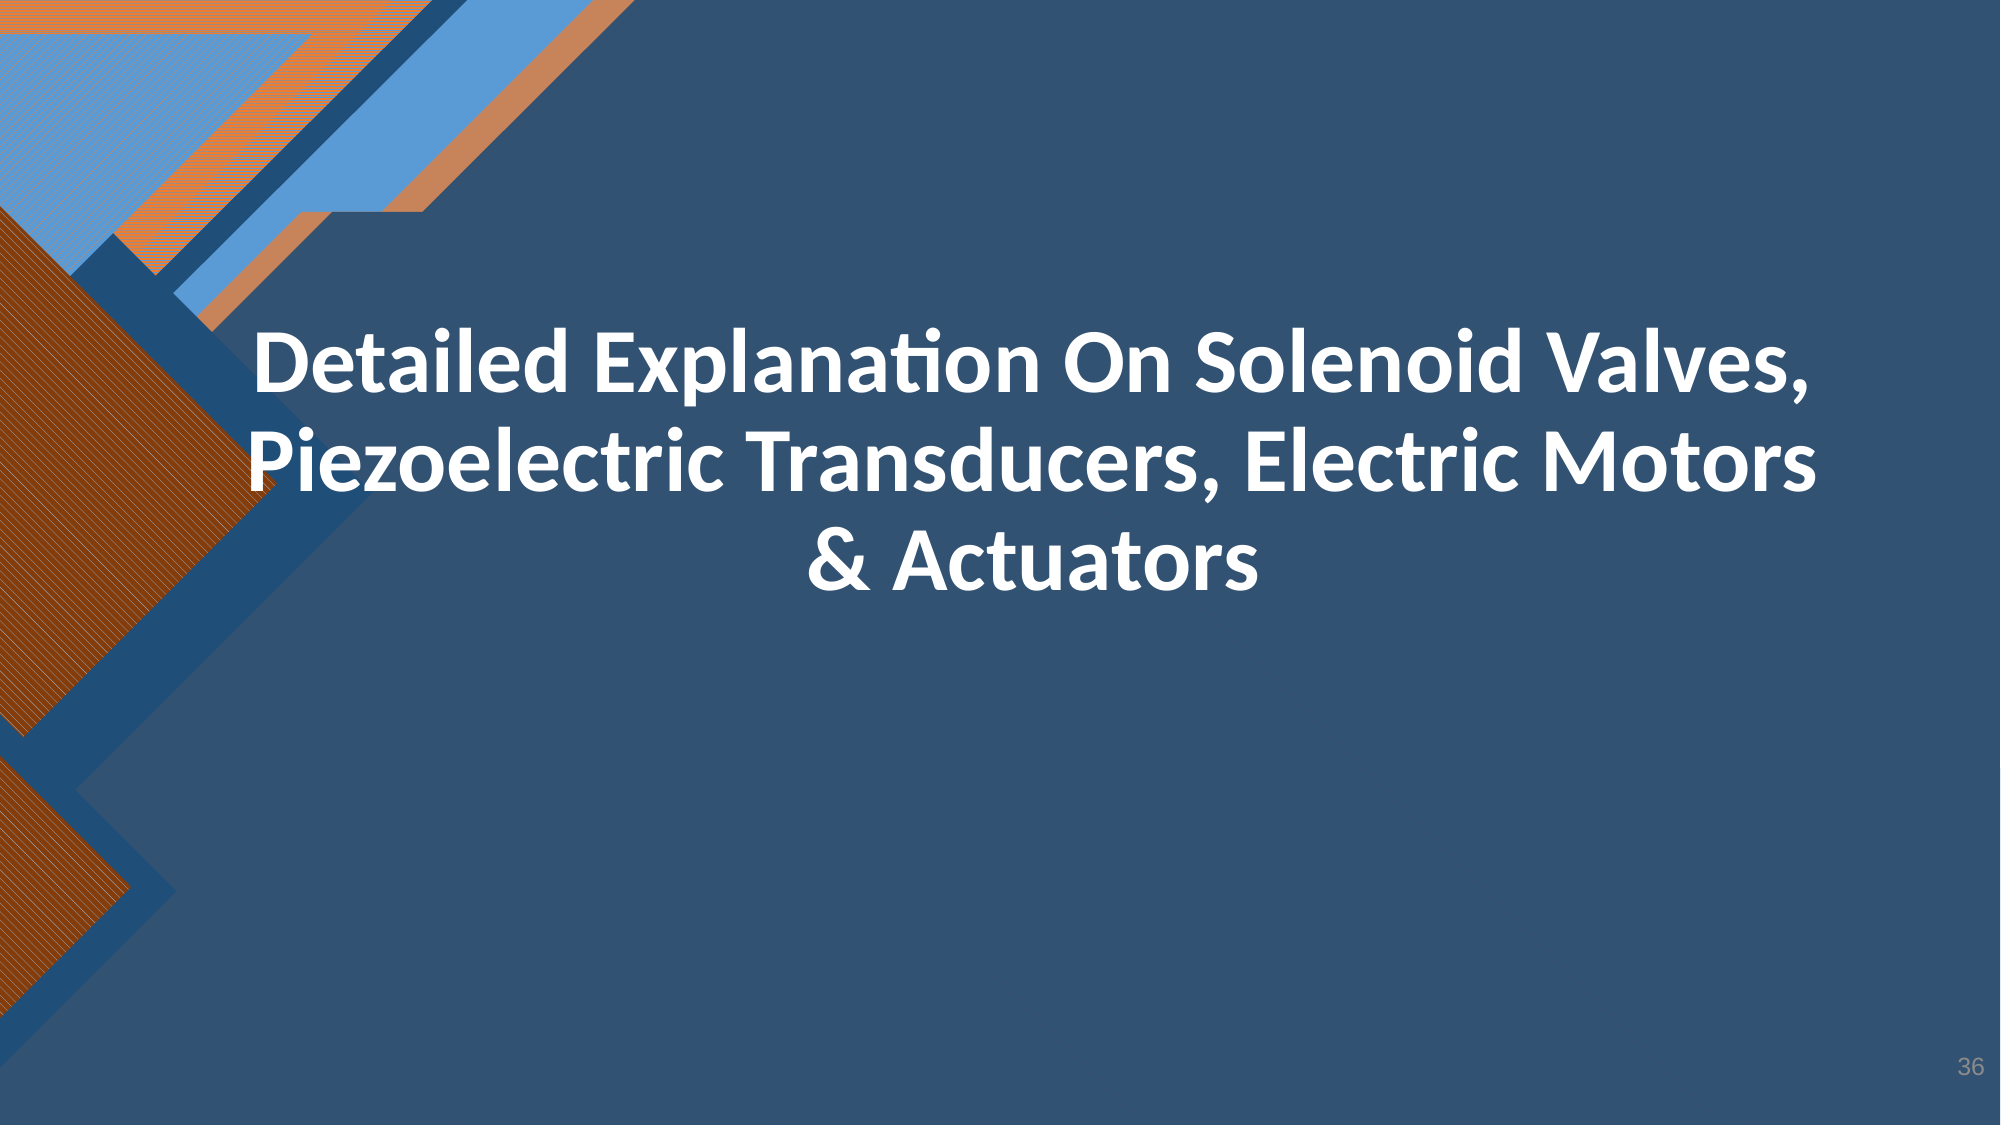

# Detailed Explanation On Solenoid Valves, Piezoelectric Transducers, Electric Motors & Actuators
36